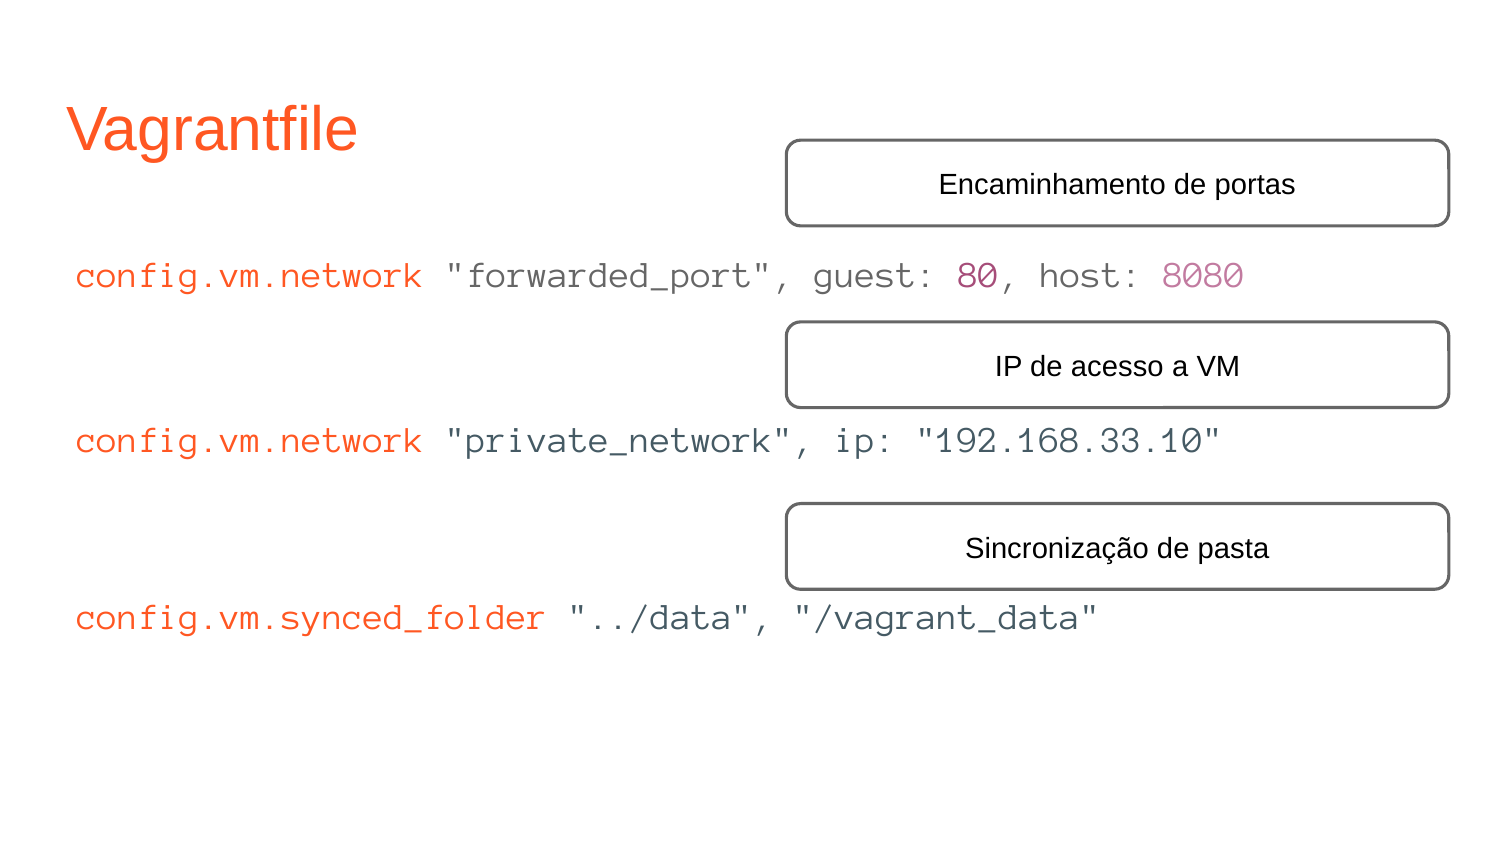

# Vagrantfile
Encaminhamento de portas
config.vm.network "forwarded_port", guest: 80, host: 8080
IP de acesso a VM
config.vm.network "private_network", ip: "192.168.33.10"
Sincronização de pasta
config.vm.synced_folder "../data", "/vagrant_data"